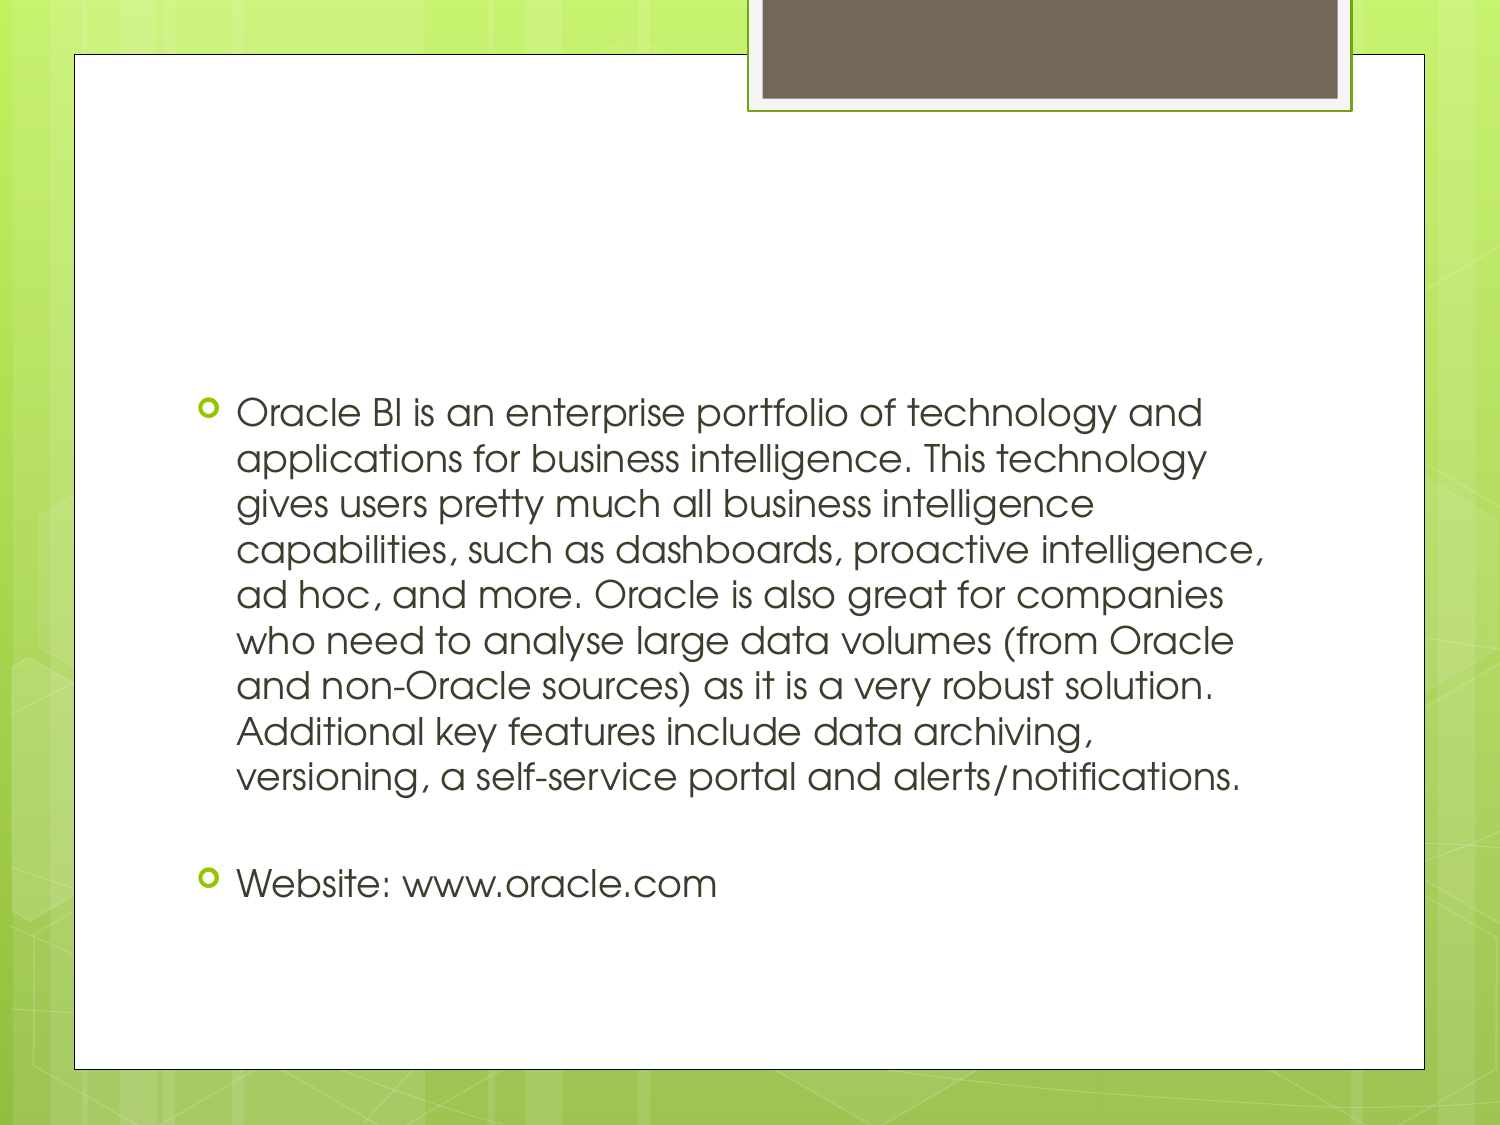

#
Oracle BI is an enterprise portfolio of technology and applications for business intelligence. This technology gives users pretty much all business intelligence capabilities, such as dashboards, proactive intelligence, ad hoc, and more. Oracle is also great for companies who need to analyse large data volumes (from Oracle and non-Oracle sources) as it is a very robust solution. Additional key features include data archiving, versioning, a self-service portal and alerts/notifications.

Website: www.oracle.com